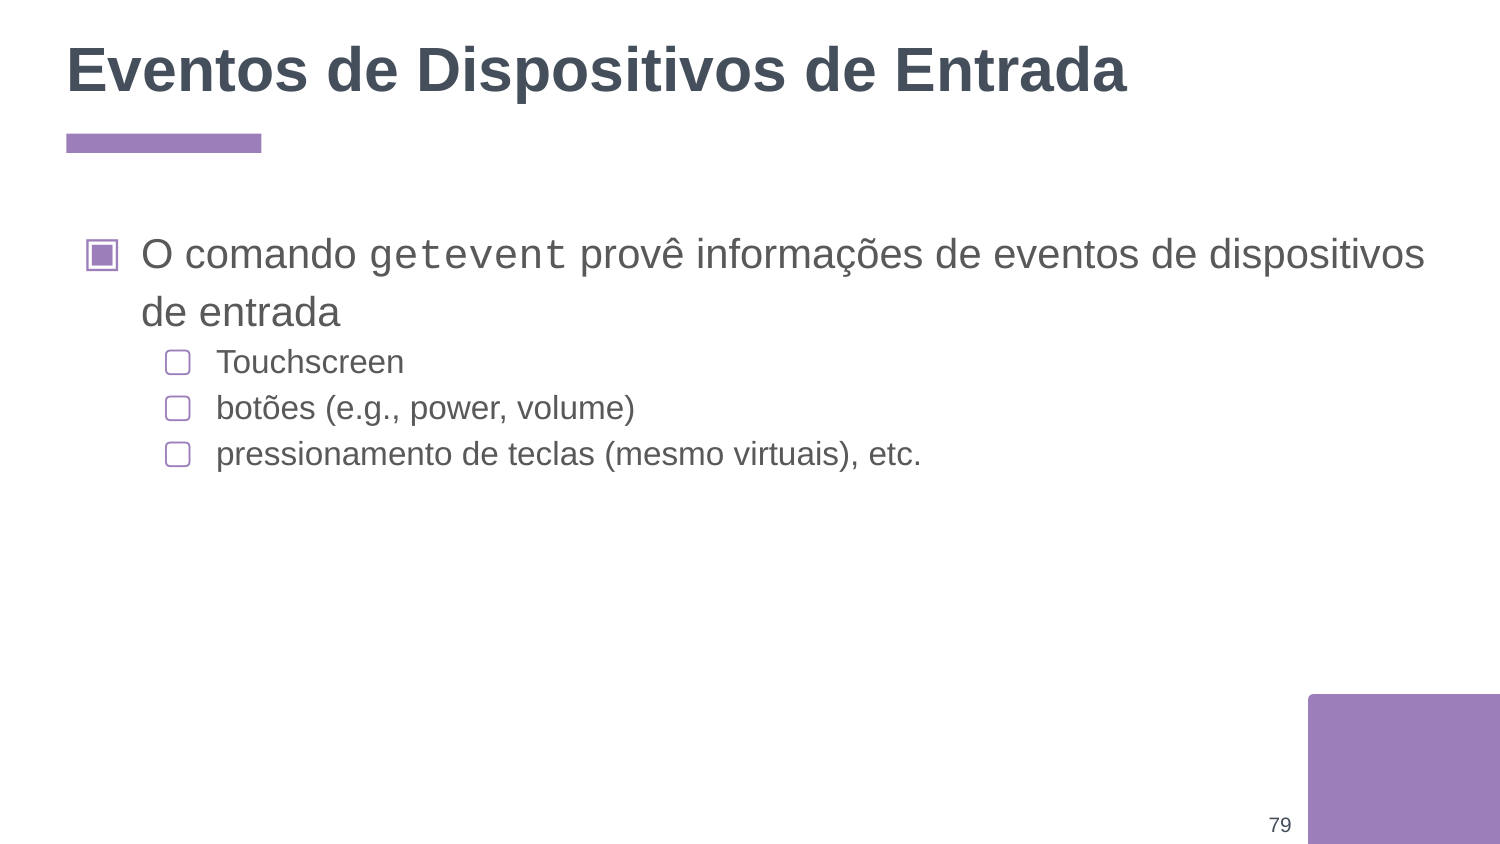

# Eventos de Dispositivos de Entrada
O comando getevent provê informações de eventos de dispositivos de entrada
Touchscreen
botões (e.g., power, volume)
pressionamento de teclas (mesmo virtuais), etc.
79